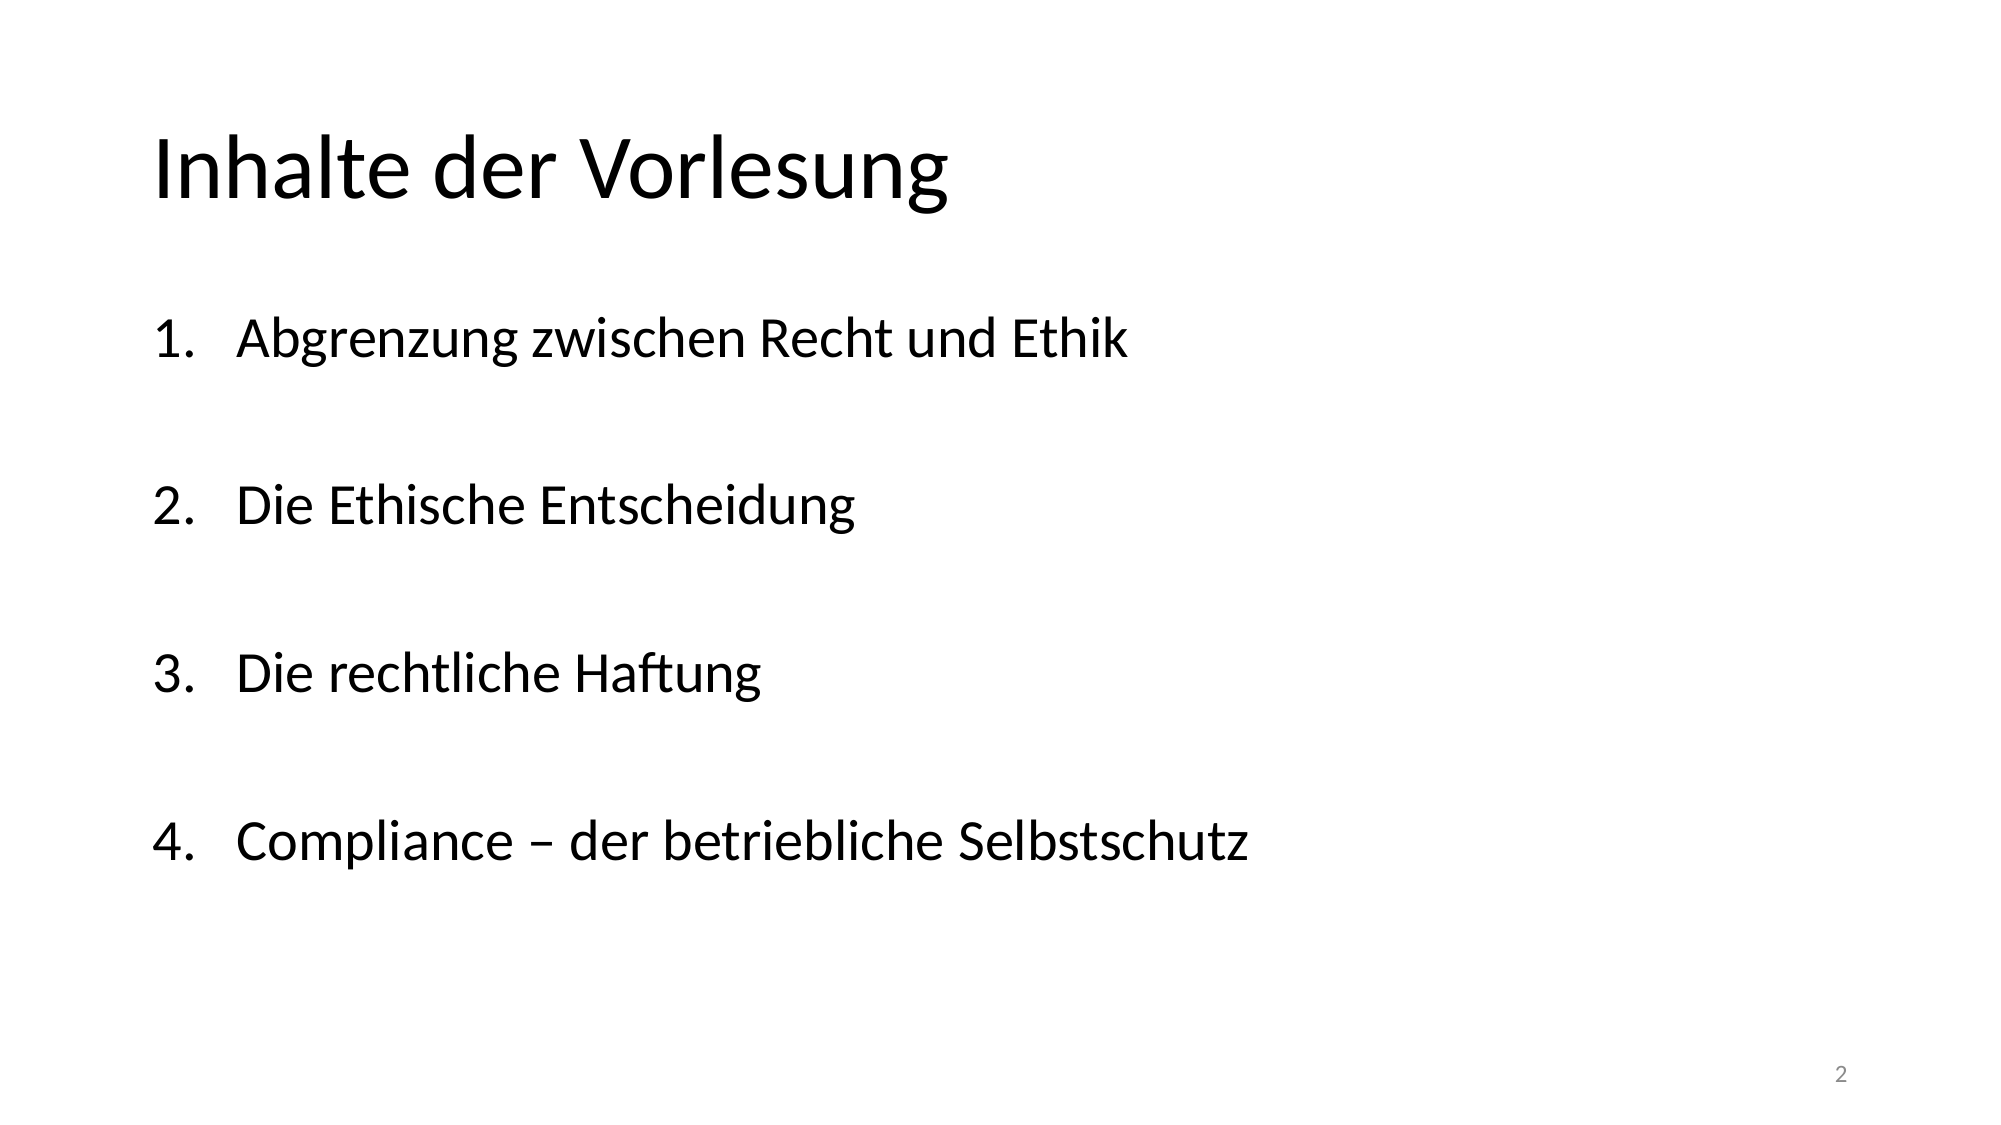

# Inhalte der Vorlesung
Abgrenzung zwischen Recht und Ethik

Die Ethische Entscheidung

Die rechtliche Haftung

Compliance – der betriebliche Selbstschutz

2